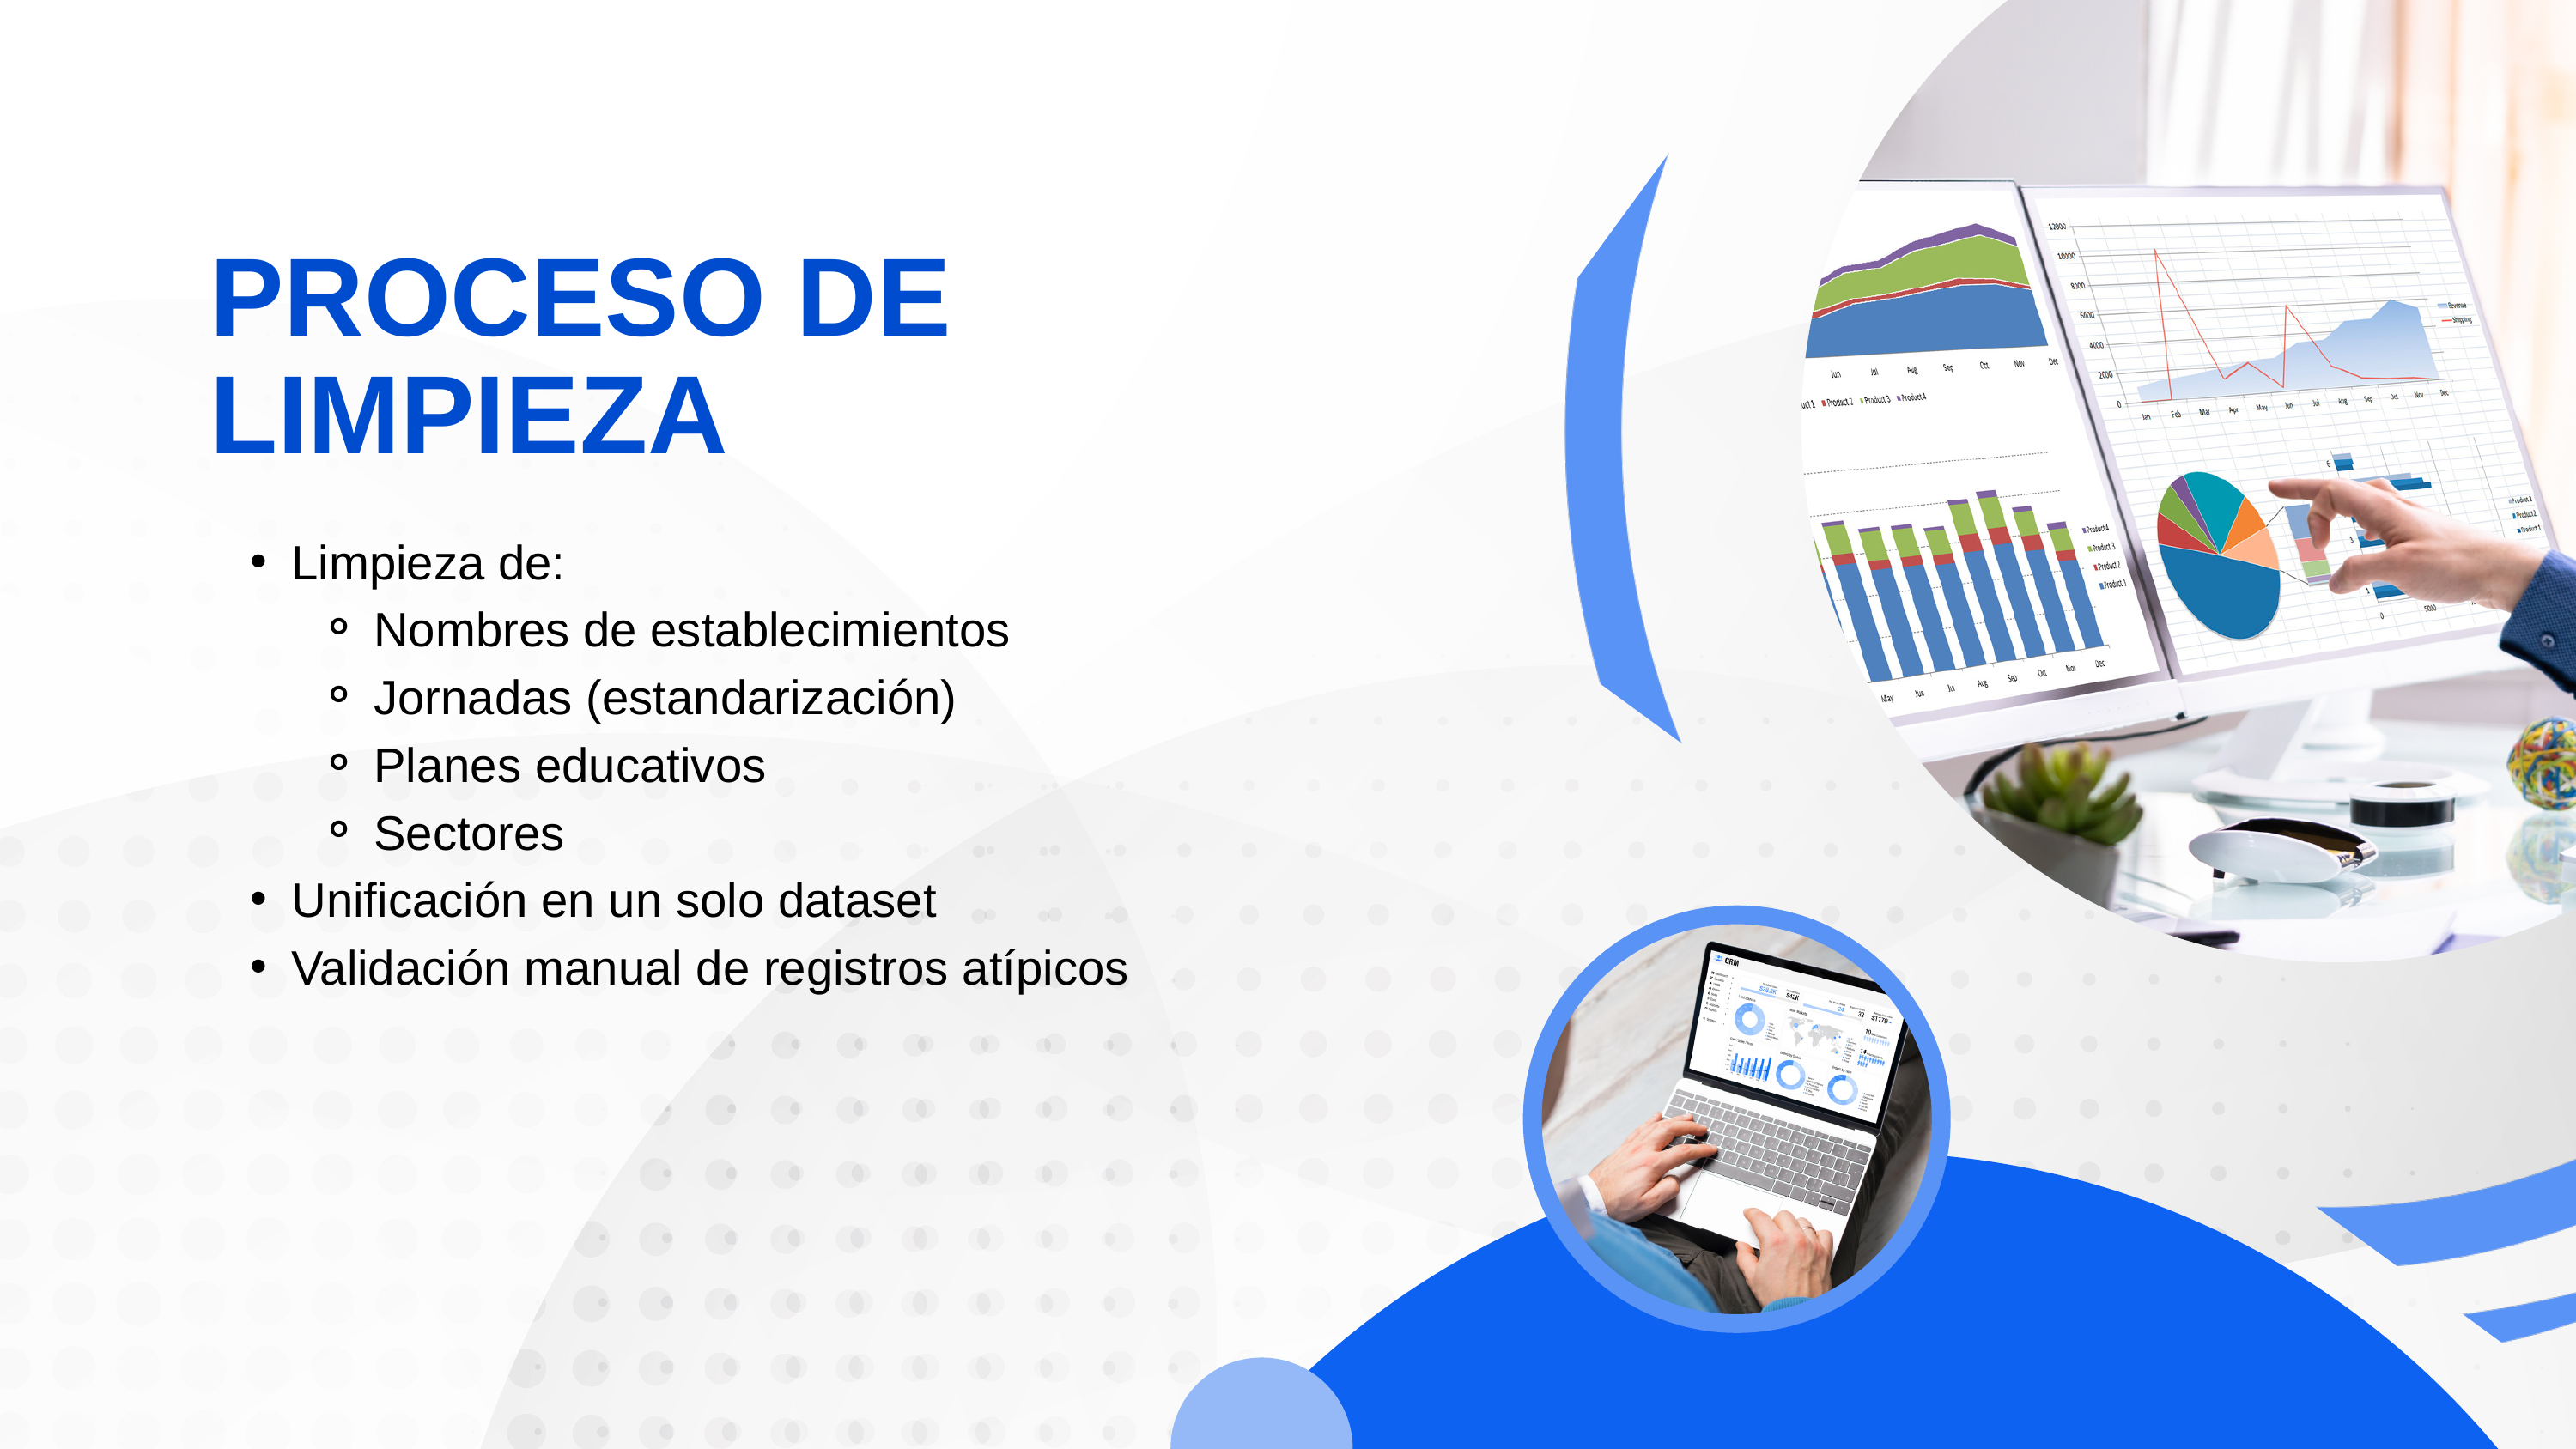

PROCESO DE LIMPIEZA
Limpieza de:
Nombres de establecimientos
Jornadas (estandarización)
Planes educativos
Sectores
Unificación en un solo dataset
Validación manual de registros atípicos